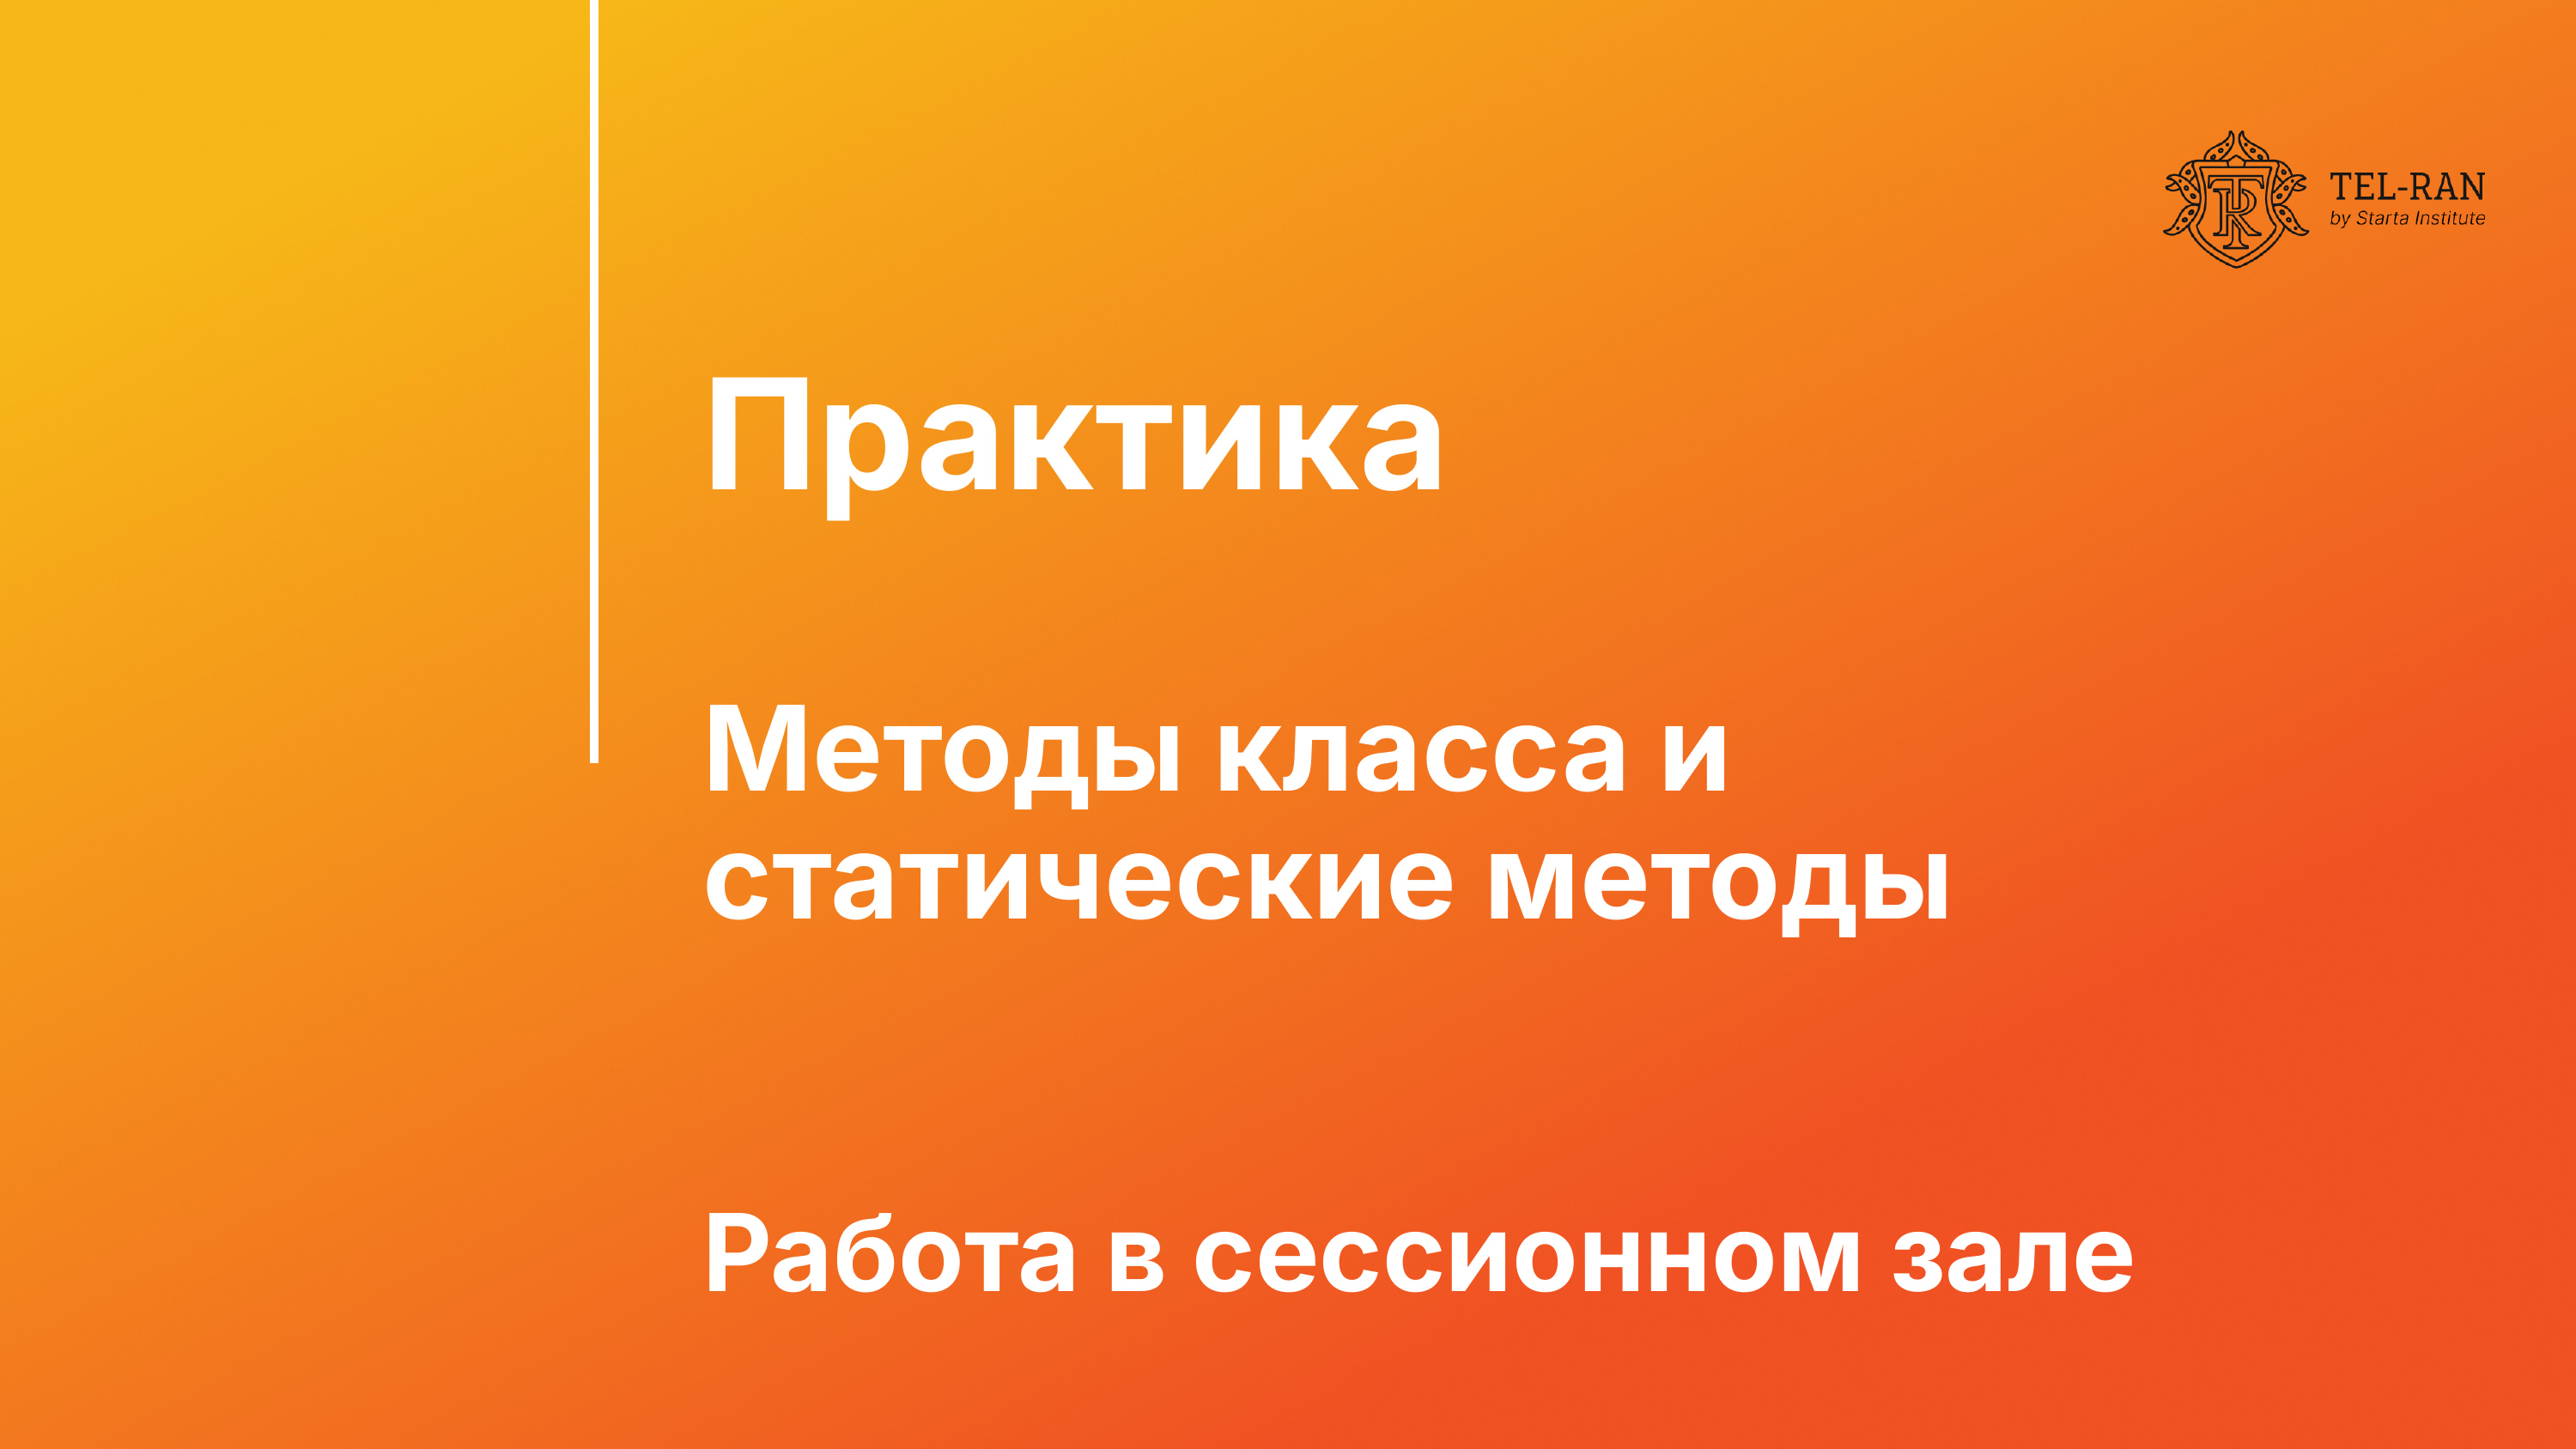

Практика

Методы класса и статические методы

Работа в сессионном зале